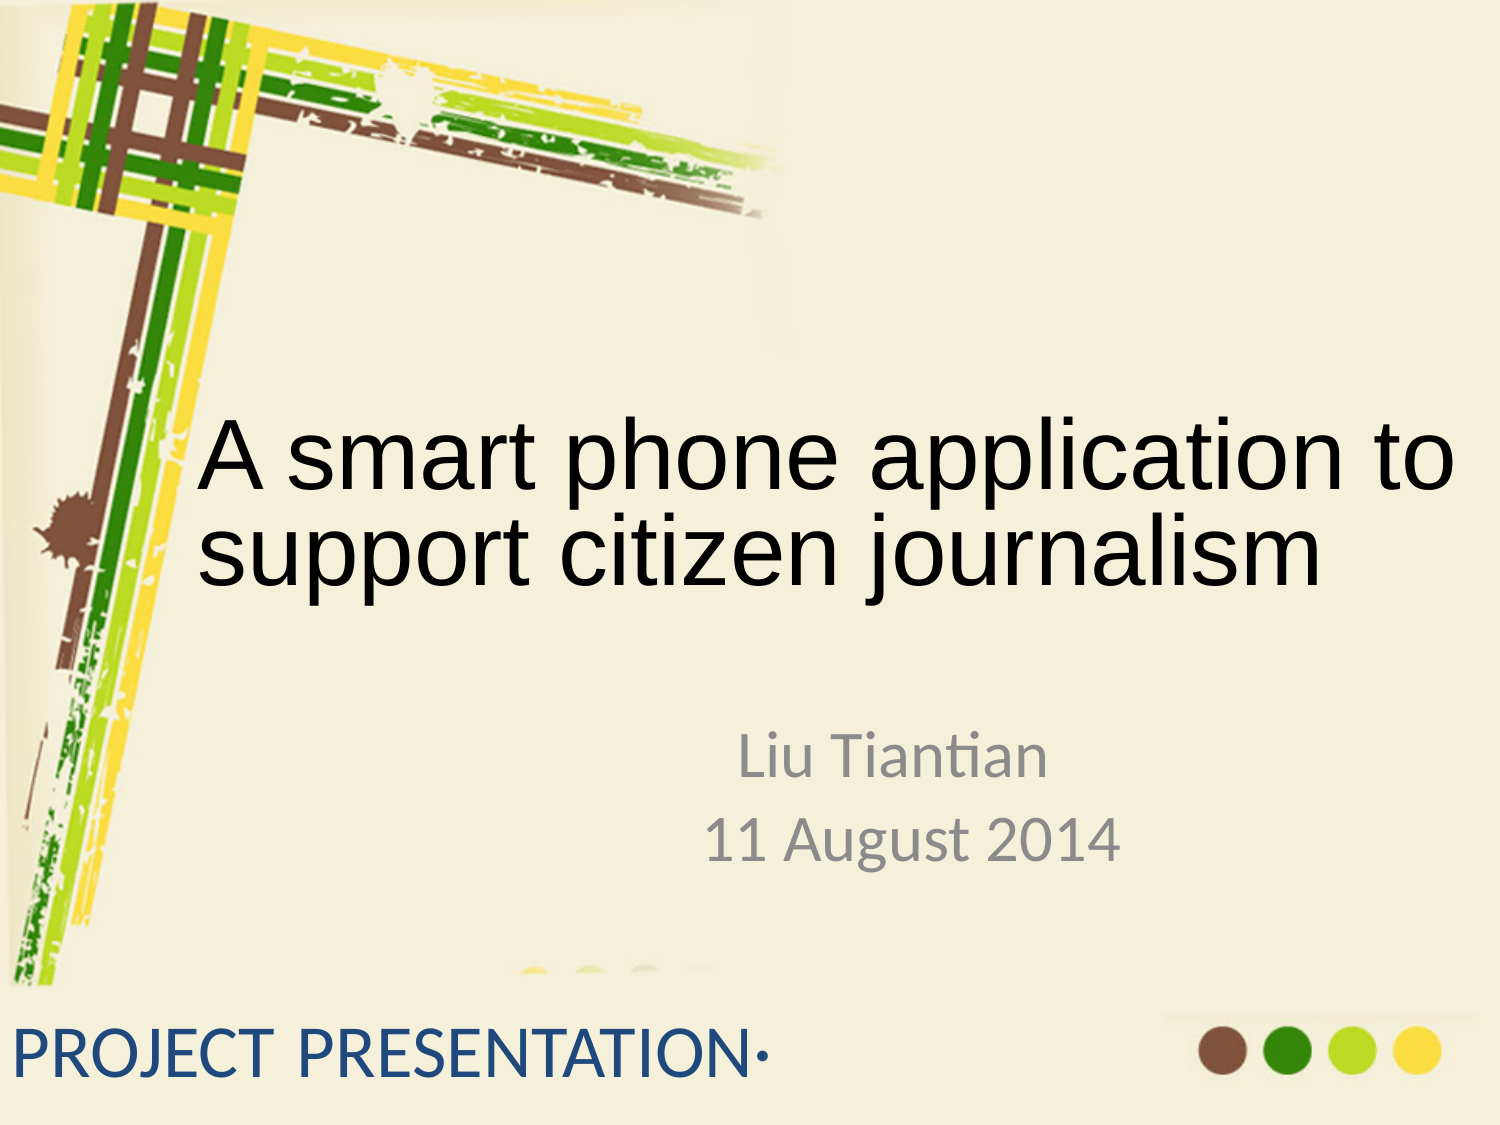

A smart phone application to support citizen journalism

                        Liu Tiantian
 11 August 2014
Project presentation·